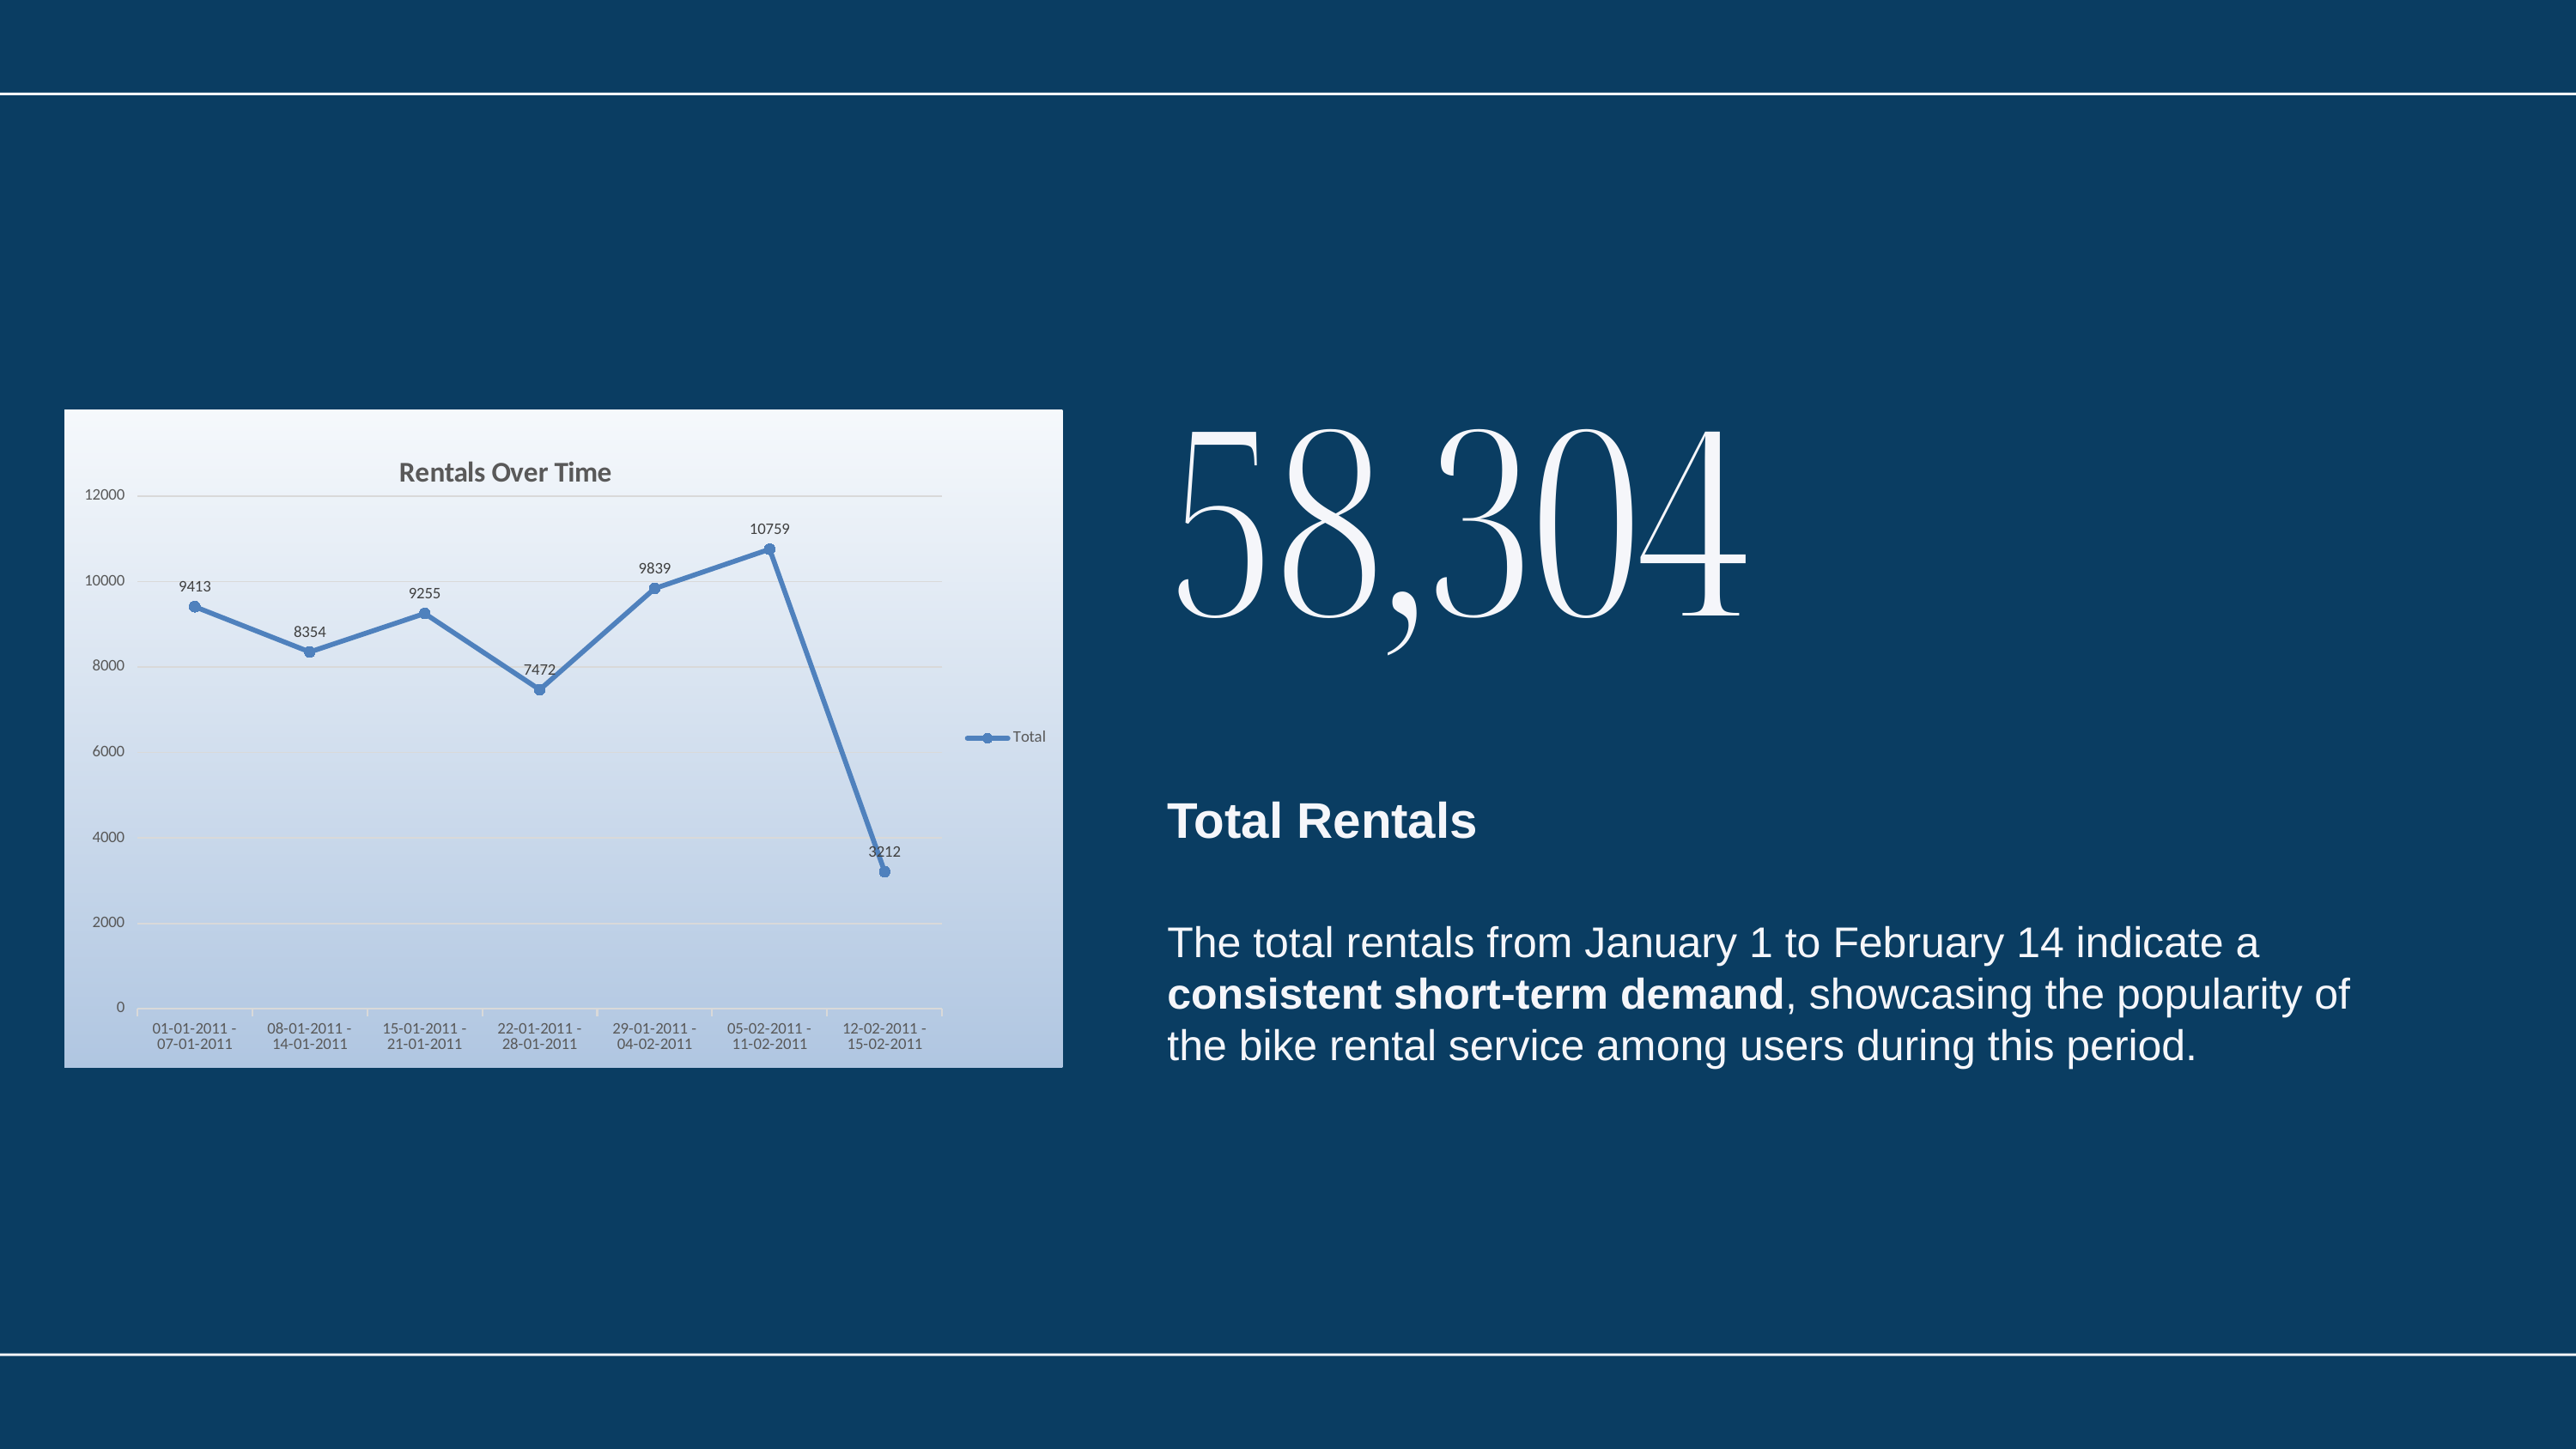

58,304
Total Rentals
The total rentals from January 1 to February 14 indicate a consistent short-term demand, showcasing the popularity of the bike rental service among users during this period.

### Chart: Rentals Over Time

| Category | Total |
|---|---|
| 01-01-2011 - 07-01-2011 | 9413.0 |
| 08-01-2011 - 14-01-2011 | 8354.0 |
| 15-01-2011 - 21-01-2011 | 9255.0 |
| 22-01-2011 - 28-01-2011 | 7472.0 |
| 29-01-2011 - 04-02-2011 | 9839.0 |
| 05-02-2011 - 11-02-2011 | 10759.0 |
| 12-02-2011 - 15-02-2011 | 3212.0 |